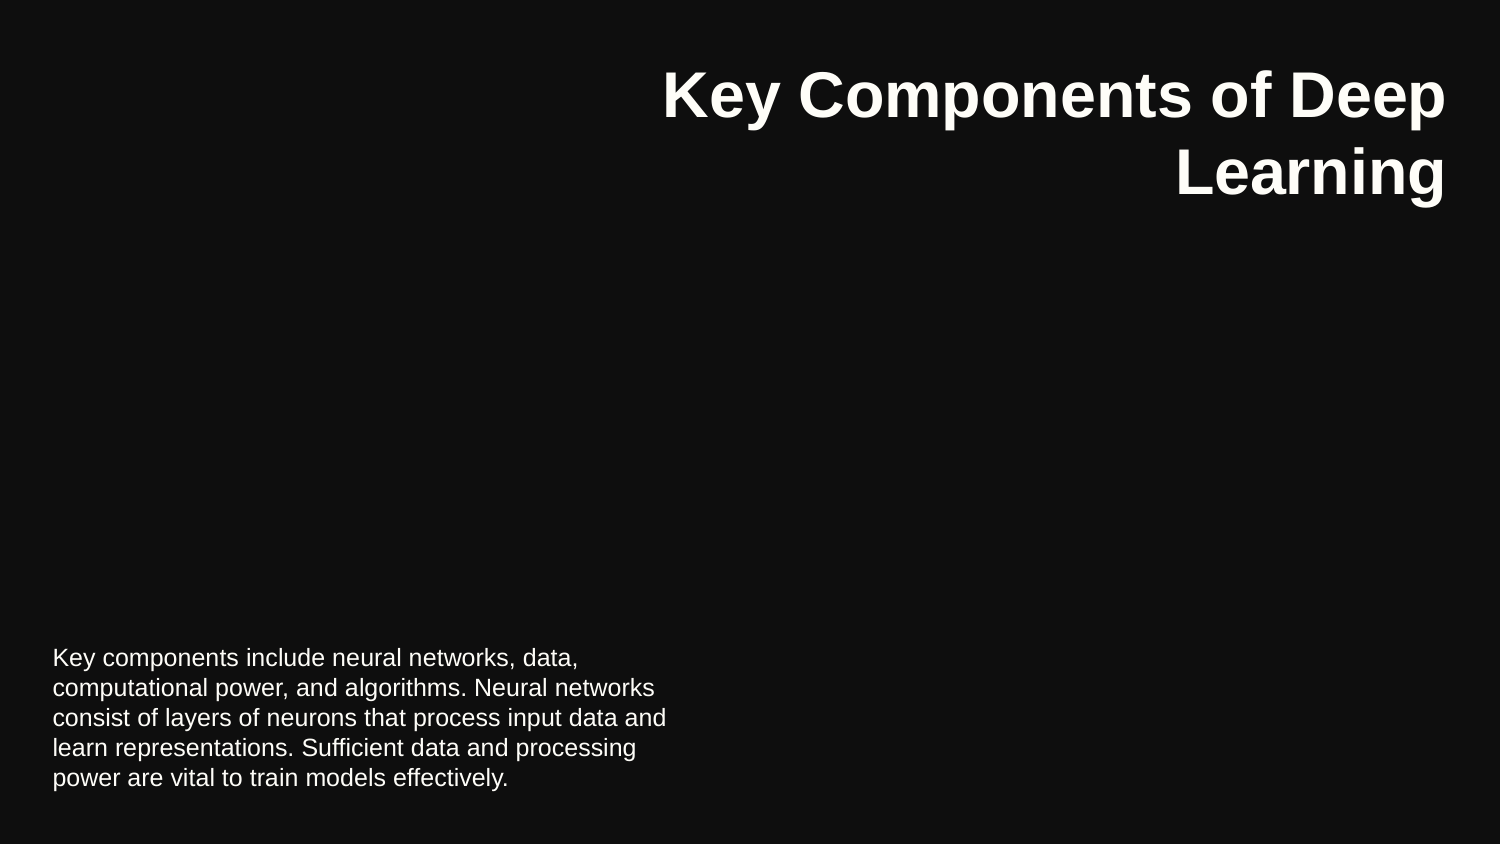

# Key Components of Deep Learning
Key components include neural networks, data, computational power, and algorithms. Neural networks consist of layers of neurons that process input data and learn representations. Sufficient data and processing power are vital to train models effectively.